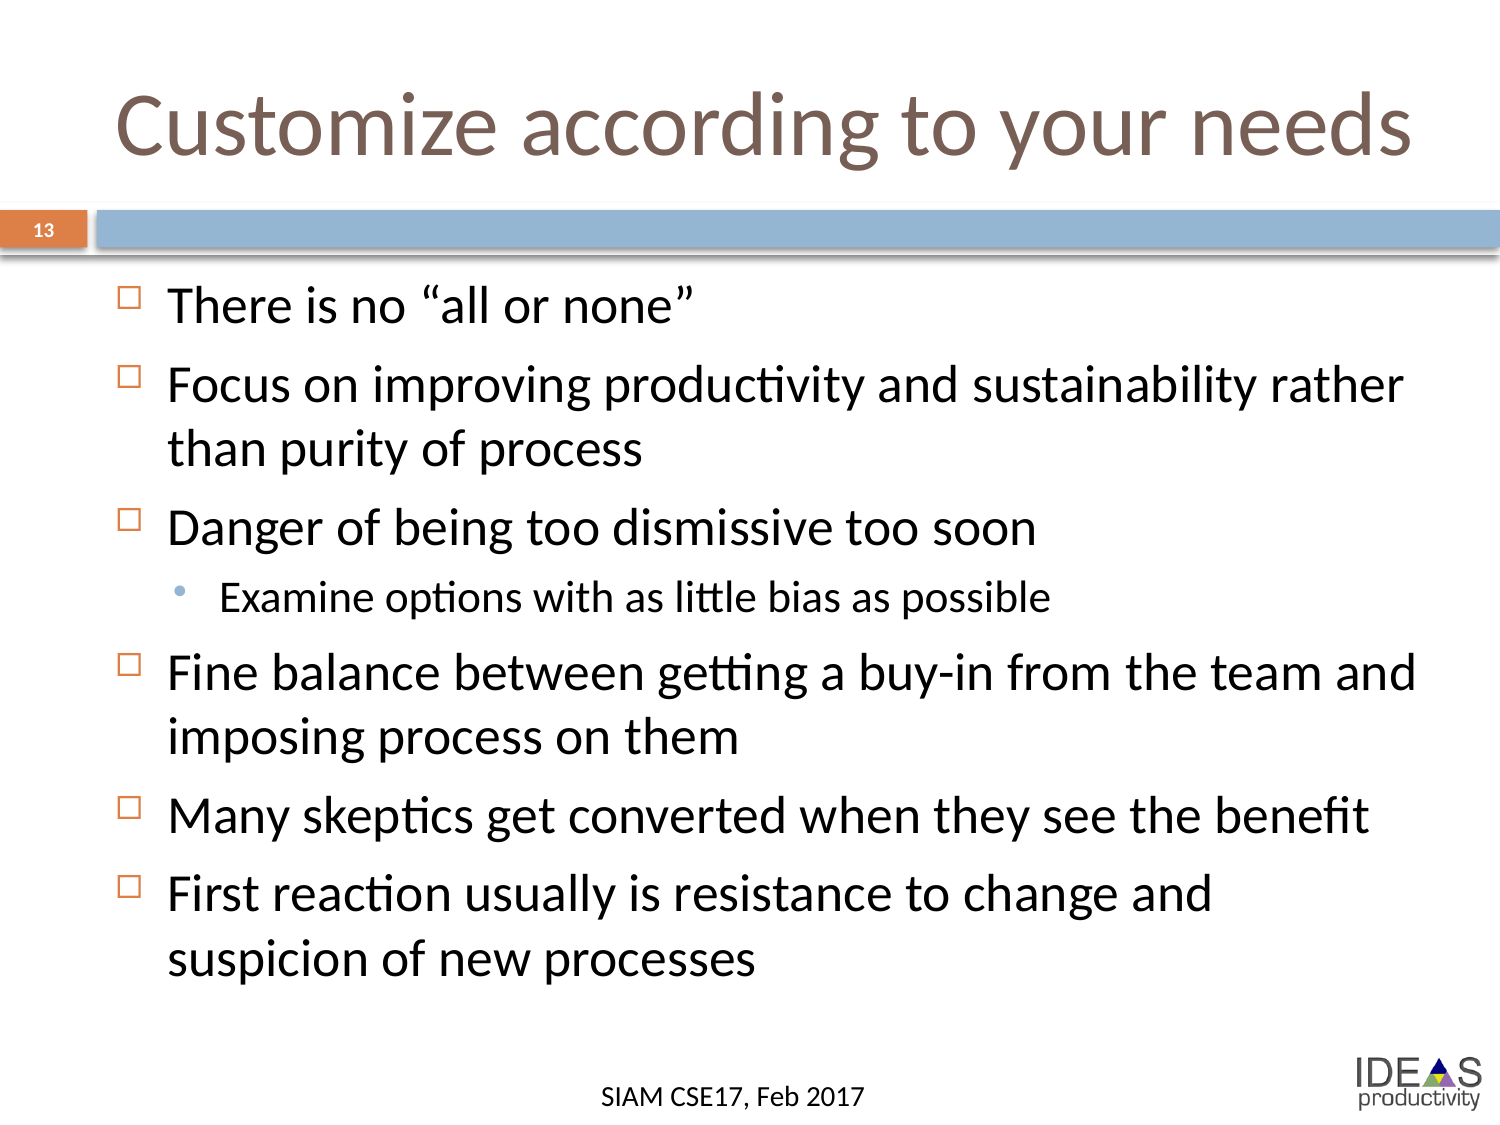

# Customize according to your needs
13
There is no “all or none”
Focus on improving productivity and sustainability rather than purity of process
Danger of being too dismissive too soon
Examine options with as little bias as possible
Fine balance between getting a buy-in from the team and imposing process on them
Many skeptics get converted when they see the benefit
First reaction usually is resistance to change and suspicion of new processes

SIAM CSE17, Feb 2017